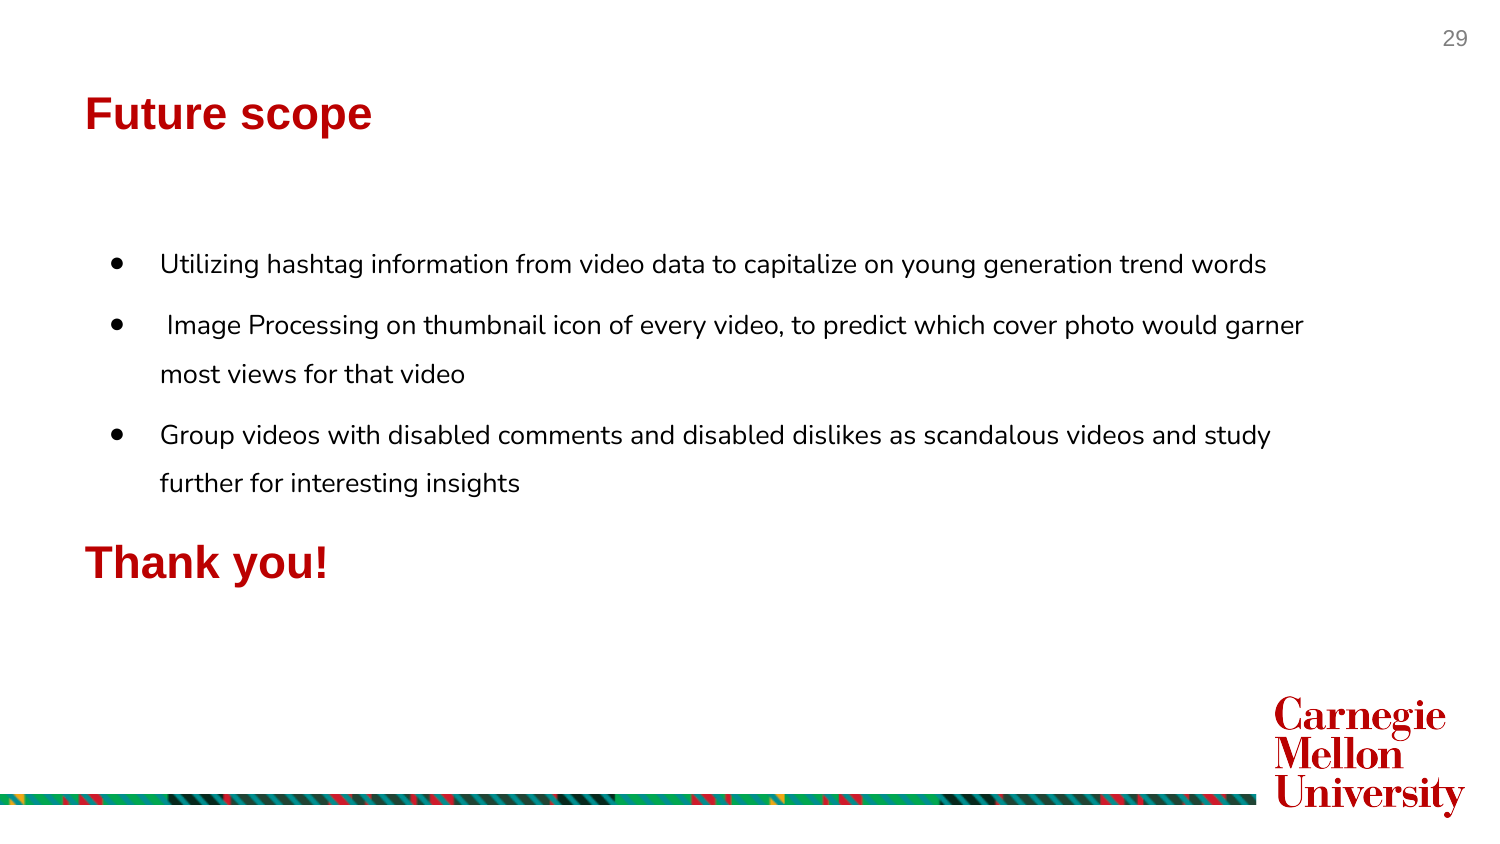

Future scope
Utilizing hashtag information from video data to capitalize on young generation trend words
 Image Processing on thumbnail icon of every video, to predict which cover photo would garner most views for that video
Group videos with disabled comments and disabled dislikes as scandalous videos and study further for interesting insights
Thank you!